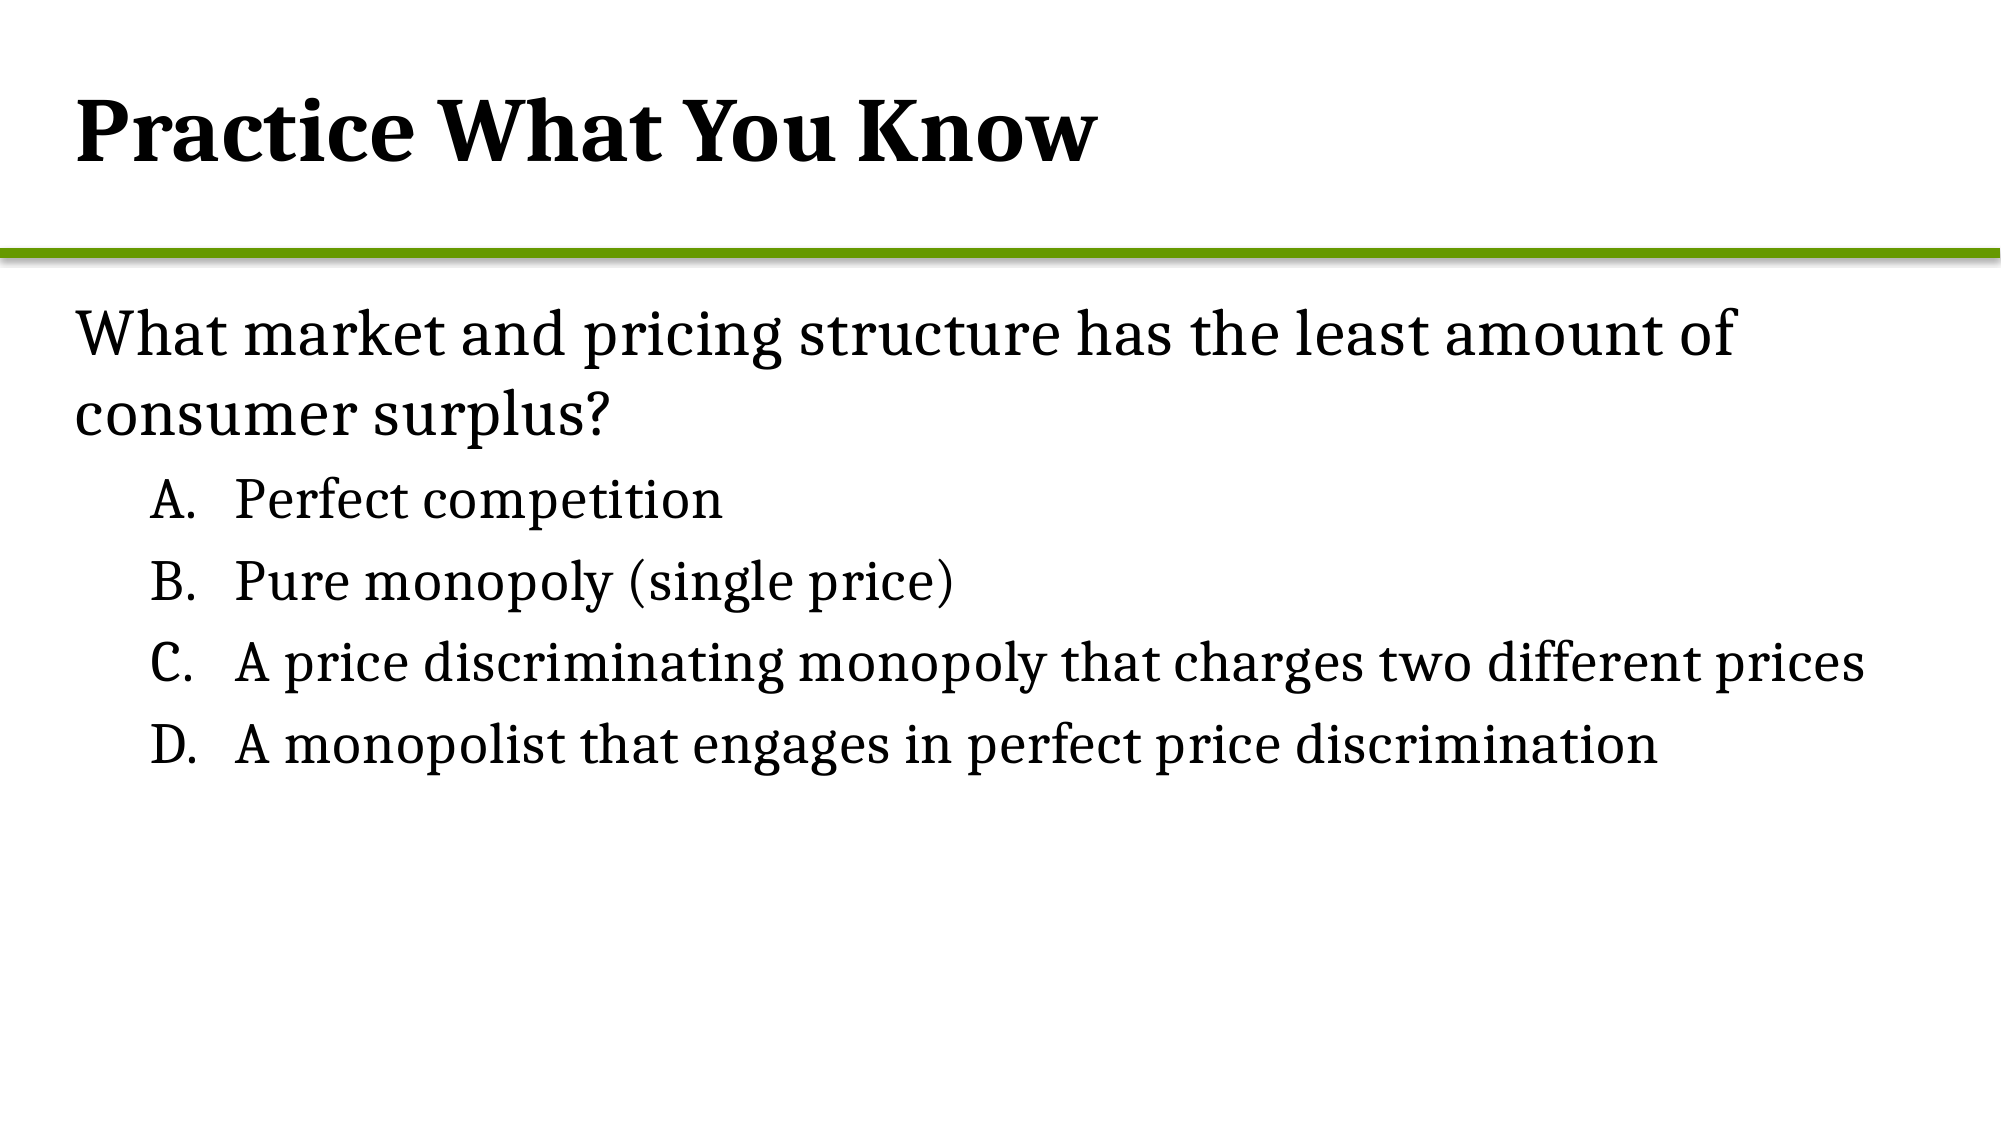

Practice What You Know
What market and pricing structure has the least amount of consumer surplus?
Perfect competition
Pure monopoly (single price)
A price discriminating monopoly that charges two different prices
A monopolist that engages in perfect price discrimination